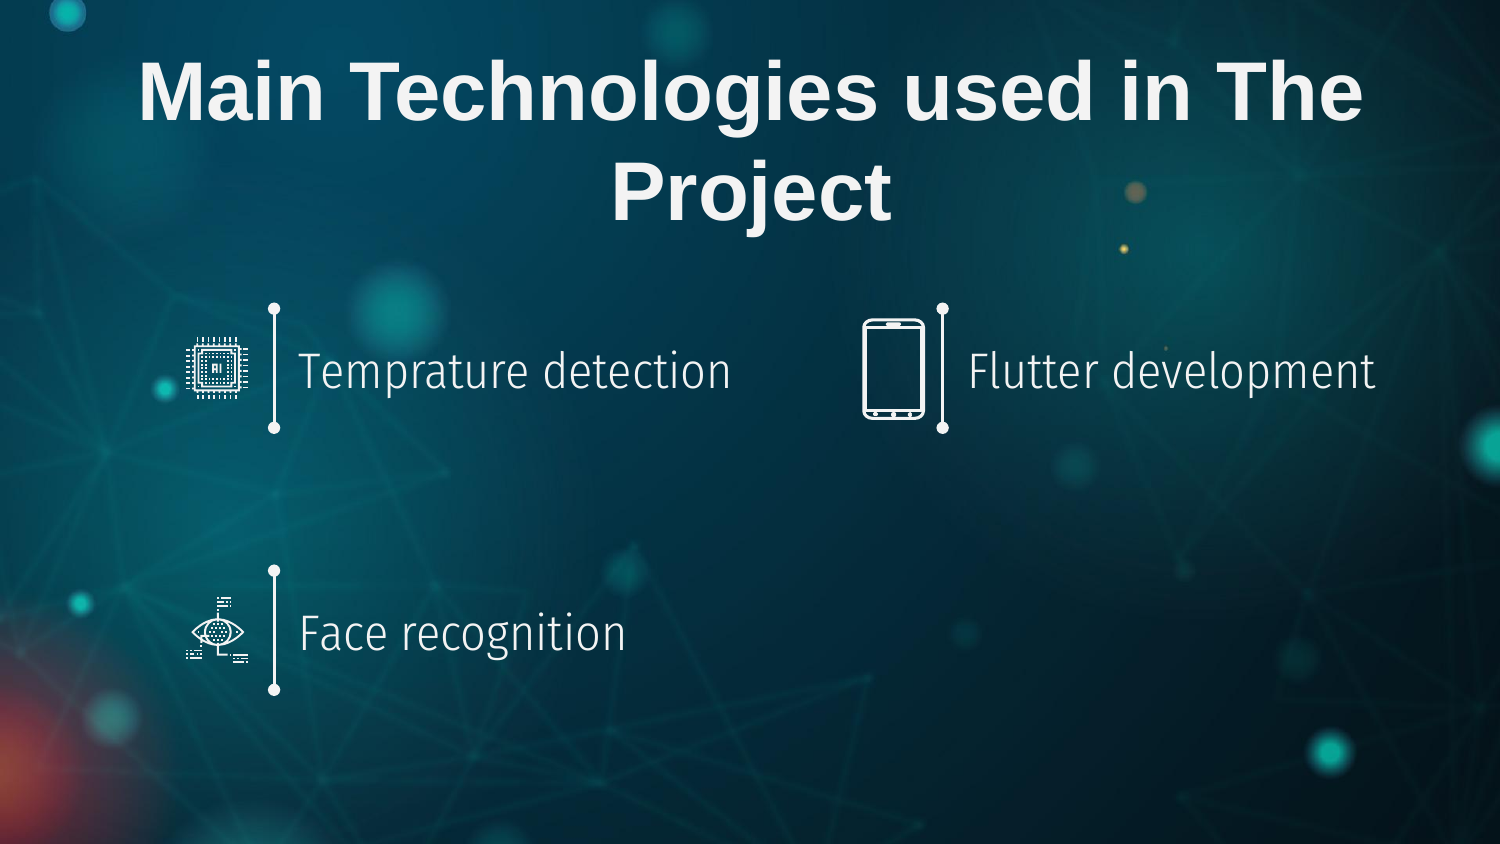

# Main Technologies used in The Project
Temprature detection
Flutter development

Face recognition